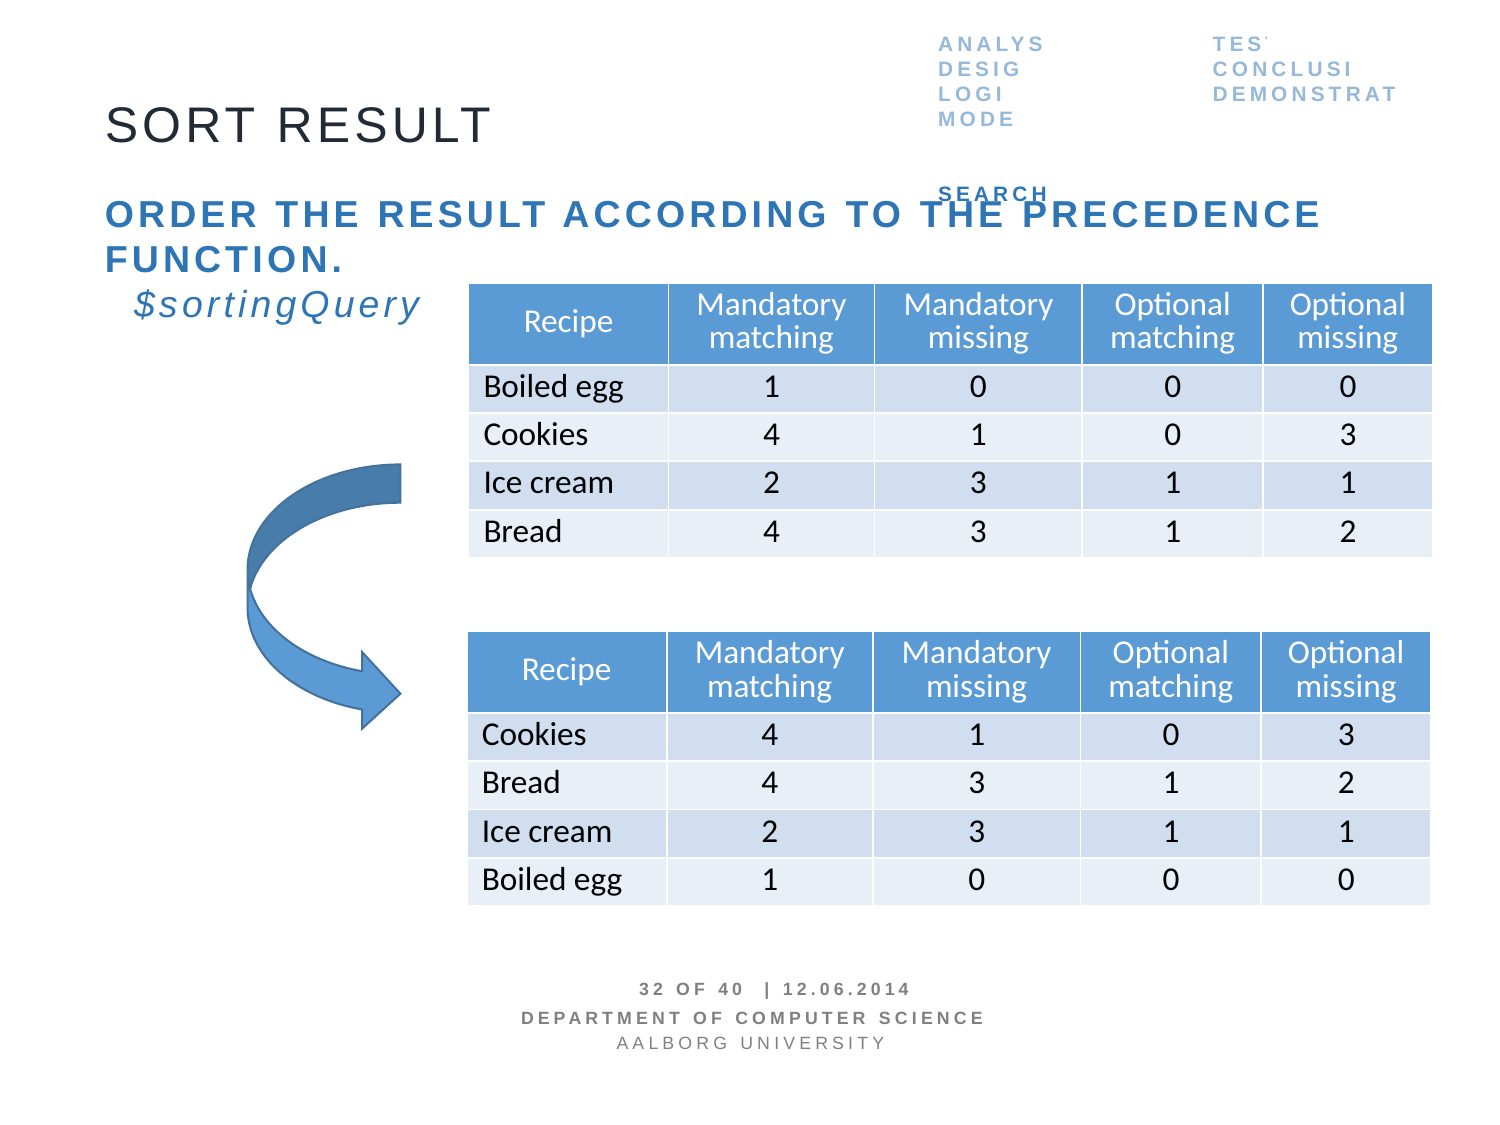

analysis
design
login
model

search
test
conclusion
demonstration

Sort result
Order the result according to the precedence function.
  $sortingQuery
| Recipe | Mandatory matching | Mandatory missing | Optional matching | Optional missing |
| --- | --- | --- | --- | --- |
| Boiled egg | 1 | 0 | 0 | 0 |
| Cookies | 4 | 1 | 0 | 3 |
| Ice cream | 2 | 3 | 1 | 1 |
| Bread | 4 | 3 | 1 | 2 |

| Recipe | Mandatory matching | Mandatory missing | Optional matching | Optional missing |
| --- | --- | --- | --- | --- |
| Cookies | 4 | 1 | 0 | 3 |
| Bread | 4 | 3 | 1 | 2 |
| Ice cream | 2 | 3 | 1 | 1 |
| Boiled egg | 1 | 0 | 0 | 0 |
32 OF 40  | 12.06.2014
Department of computer science
AALBORG UNIVERSITy